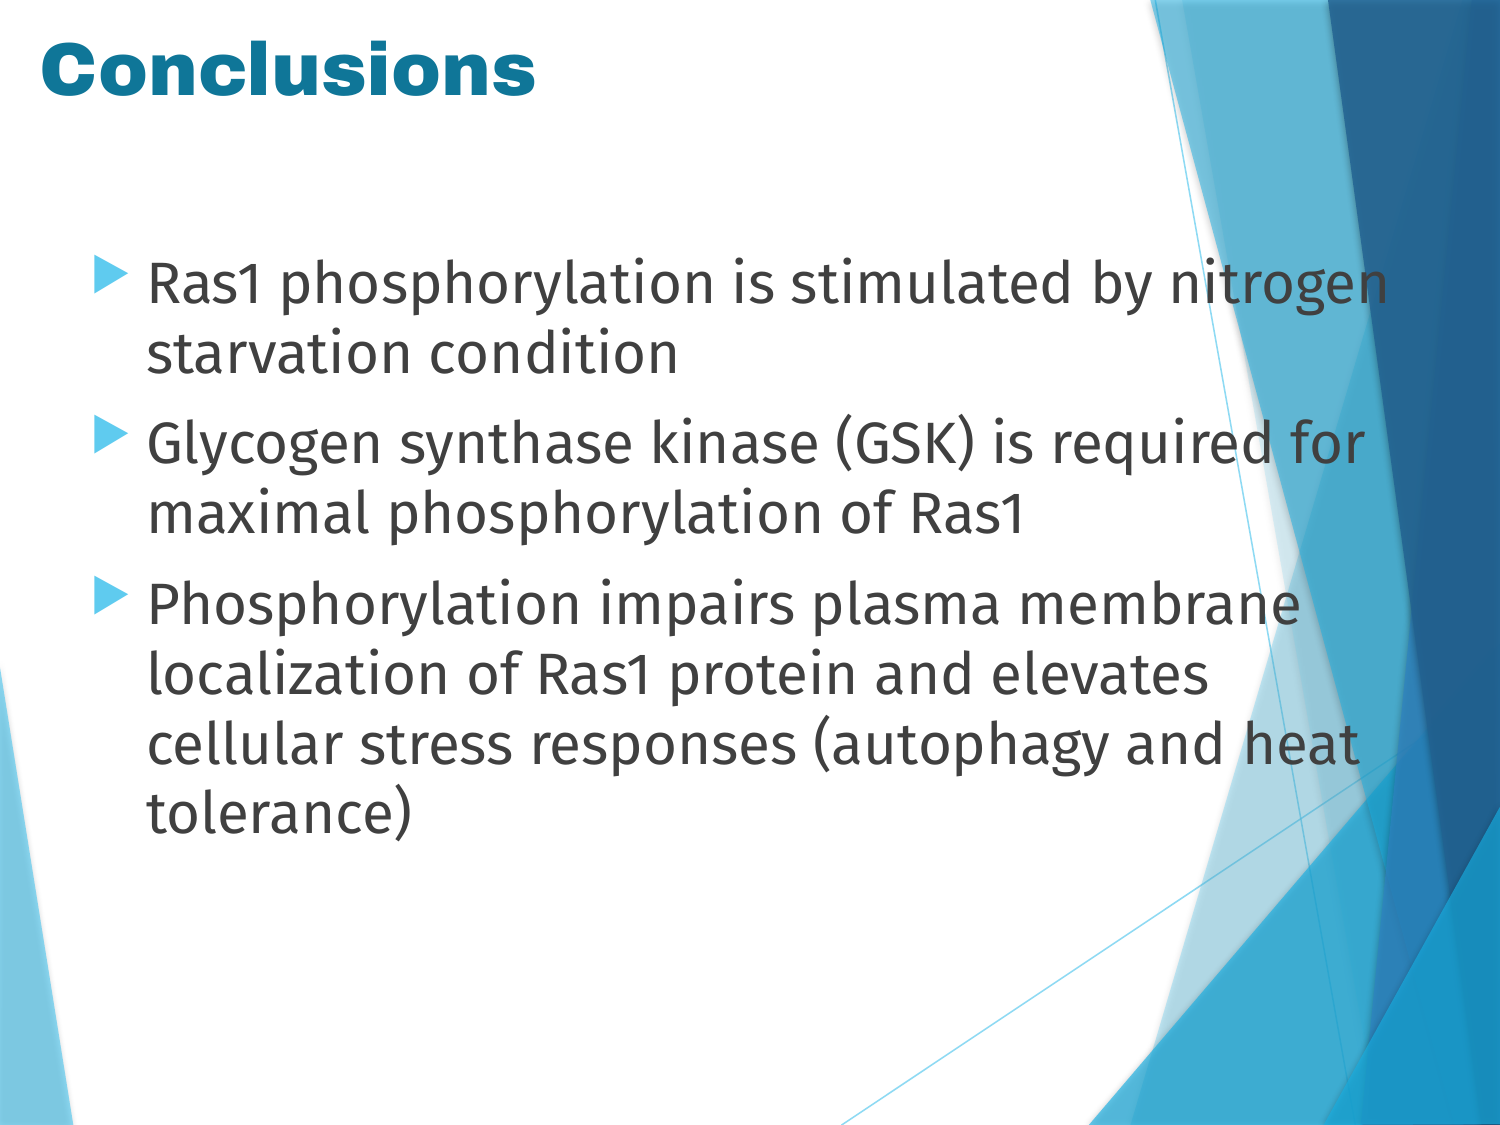

# Conclusions
Ras1 phosphorylation is stimulated by nitrogen starvation condition
Glycogen synthase kinase (GSK) is required for maximal phosphorylation of Ras1
Phosphorylation impairs plasma membrane localization of Ras1 protein and elevates cellular stress responses (autophagy and heat tolerance)